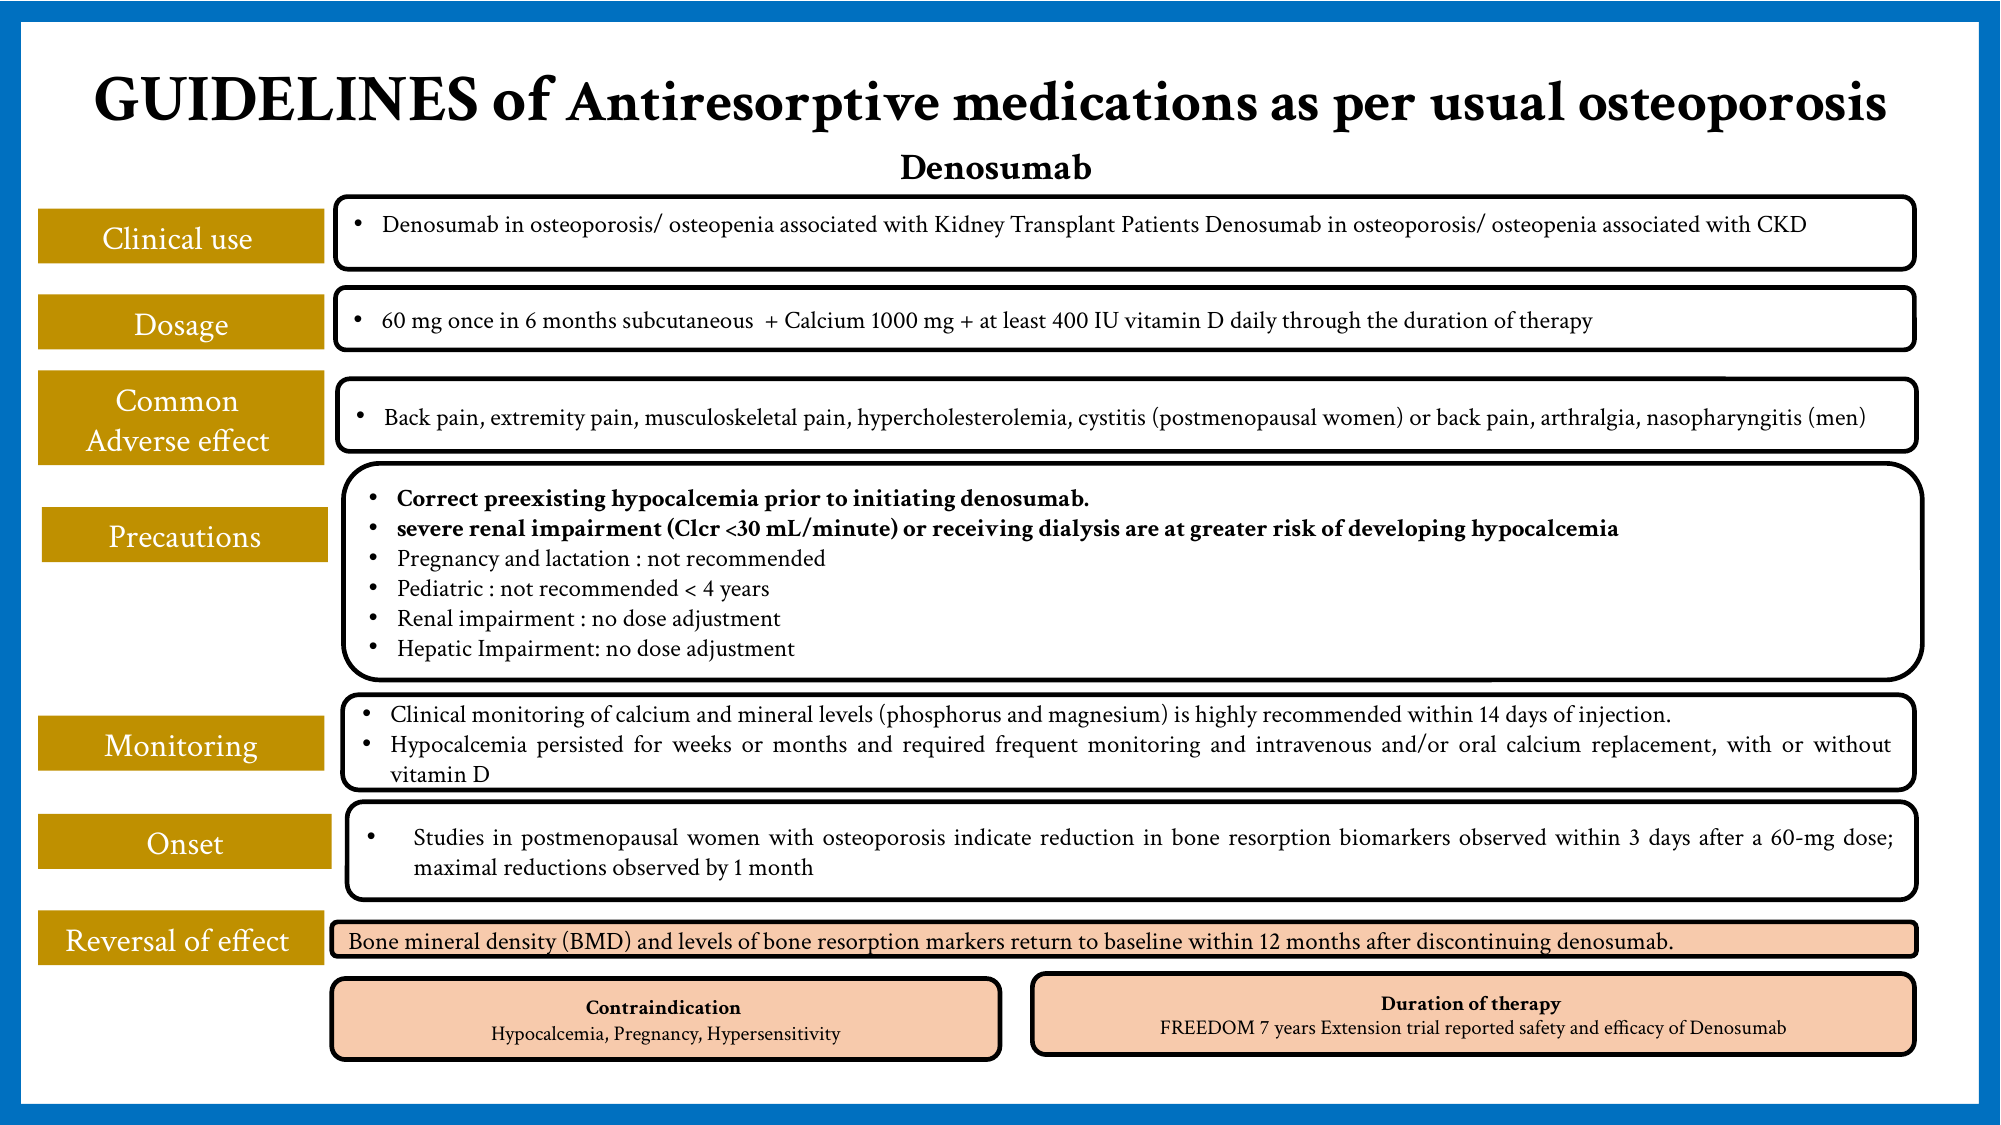

GUIDELINES of Antiresorptive medications as per usual osteoporosis
Denosumab
Denosumab in osteoporosis/ osteopenia associated with Kidney Transplant Patients Denosumab in osteoporosis/ osteopenia associated with CKD
Clinical use
60 mg once in 6 months subcutaneous  + Calcium 1000 mg + at least 400 IU vitamin D daily through the duration of therapy
Dosage
Common
Adverse effect
Back pain, extremity pain, musculoskeletal pain, hypercholesterolemia, cystitis (postmenopausal women) or back pain, arthralgia, nasopharyngitis (men)
Correct preexisting hypocalcemia prior to initiating denosumab.
severe renal impairment (Clcr <30 mL/minute) or receiving dialysis are at greater risk of developing hypocalcemia
Pregnancy and lactation : not recommended
Pediatric : not recommended < 4 years
Renal impairment : no dose adjustment
Hepatic Impairment: no dose adjustment
Precautions
Clinical monitoring of calcium and mineral levels (phosphorus and magnesium) is highly recommended within 14 days of injection.
Hypocalcemia persisted for weeks or months and required frequent monitoring and intravenous and/or oral calcium replacement, with or without vitamin D
Monitoring
Studies in postmenopausal women with osteoporosis indicate reduction in bone resorption biomarkers observed within 3 days after a 60-mg dose; maximal reductions observed by 1 month
Onset
Reversal of effect
Bone mineral density (BMD) and levels of bone resorption markers return to baseline within 12 months after discontinuing denosumab.
Duration of therapy
FREEDOM 7 years Extension trial reported safety and efficacy of Denosumab
Contraindication
Hypocalcemia, Pregnancy, Hypersensitivity